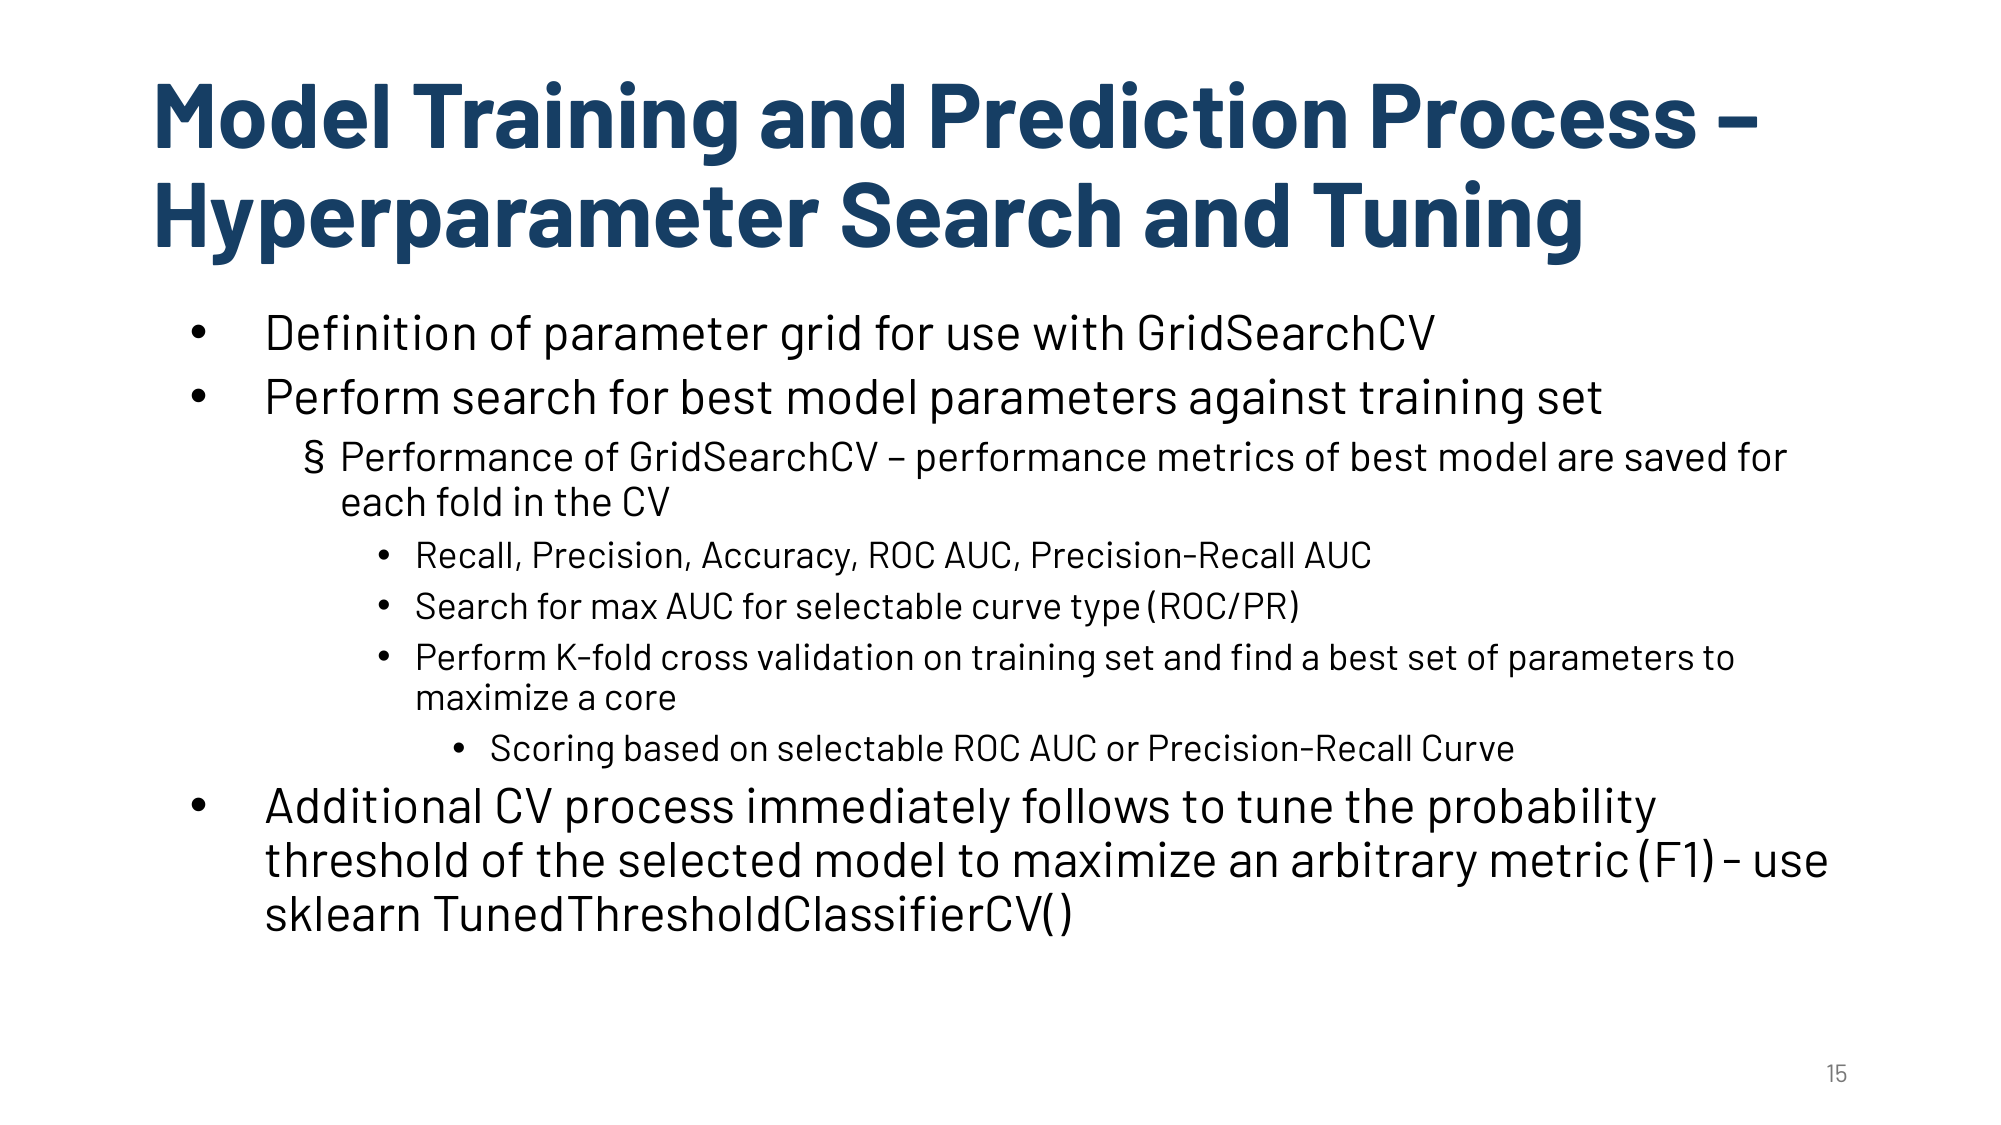

# Model Training and Prediction Process –Hyperparameter Search and Tuning
Definition of parameter grid for use with GridSearchCV
Perform search for best model parameters against training set
Performance of GridSearchCV – performance metrics of best model are saved for each fold in the CV
Recall, Precision, Accuracy, ROC AUC, Precision-Recall AUC
Search for max AUC for selectable curve type (ROC/PR)
Perform K-fold cross validation on training set and find a best set of parameters to maximize a core
Scoring based on selectable ROC AUC or Precision-Recall Curve
Additional CV process immediately follows to tune the probability threshold of the selected model to maximize an arbitrary metric (F1) - use sklearn TunedThresholdClassifierCV()

15